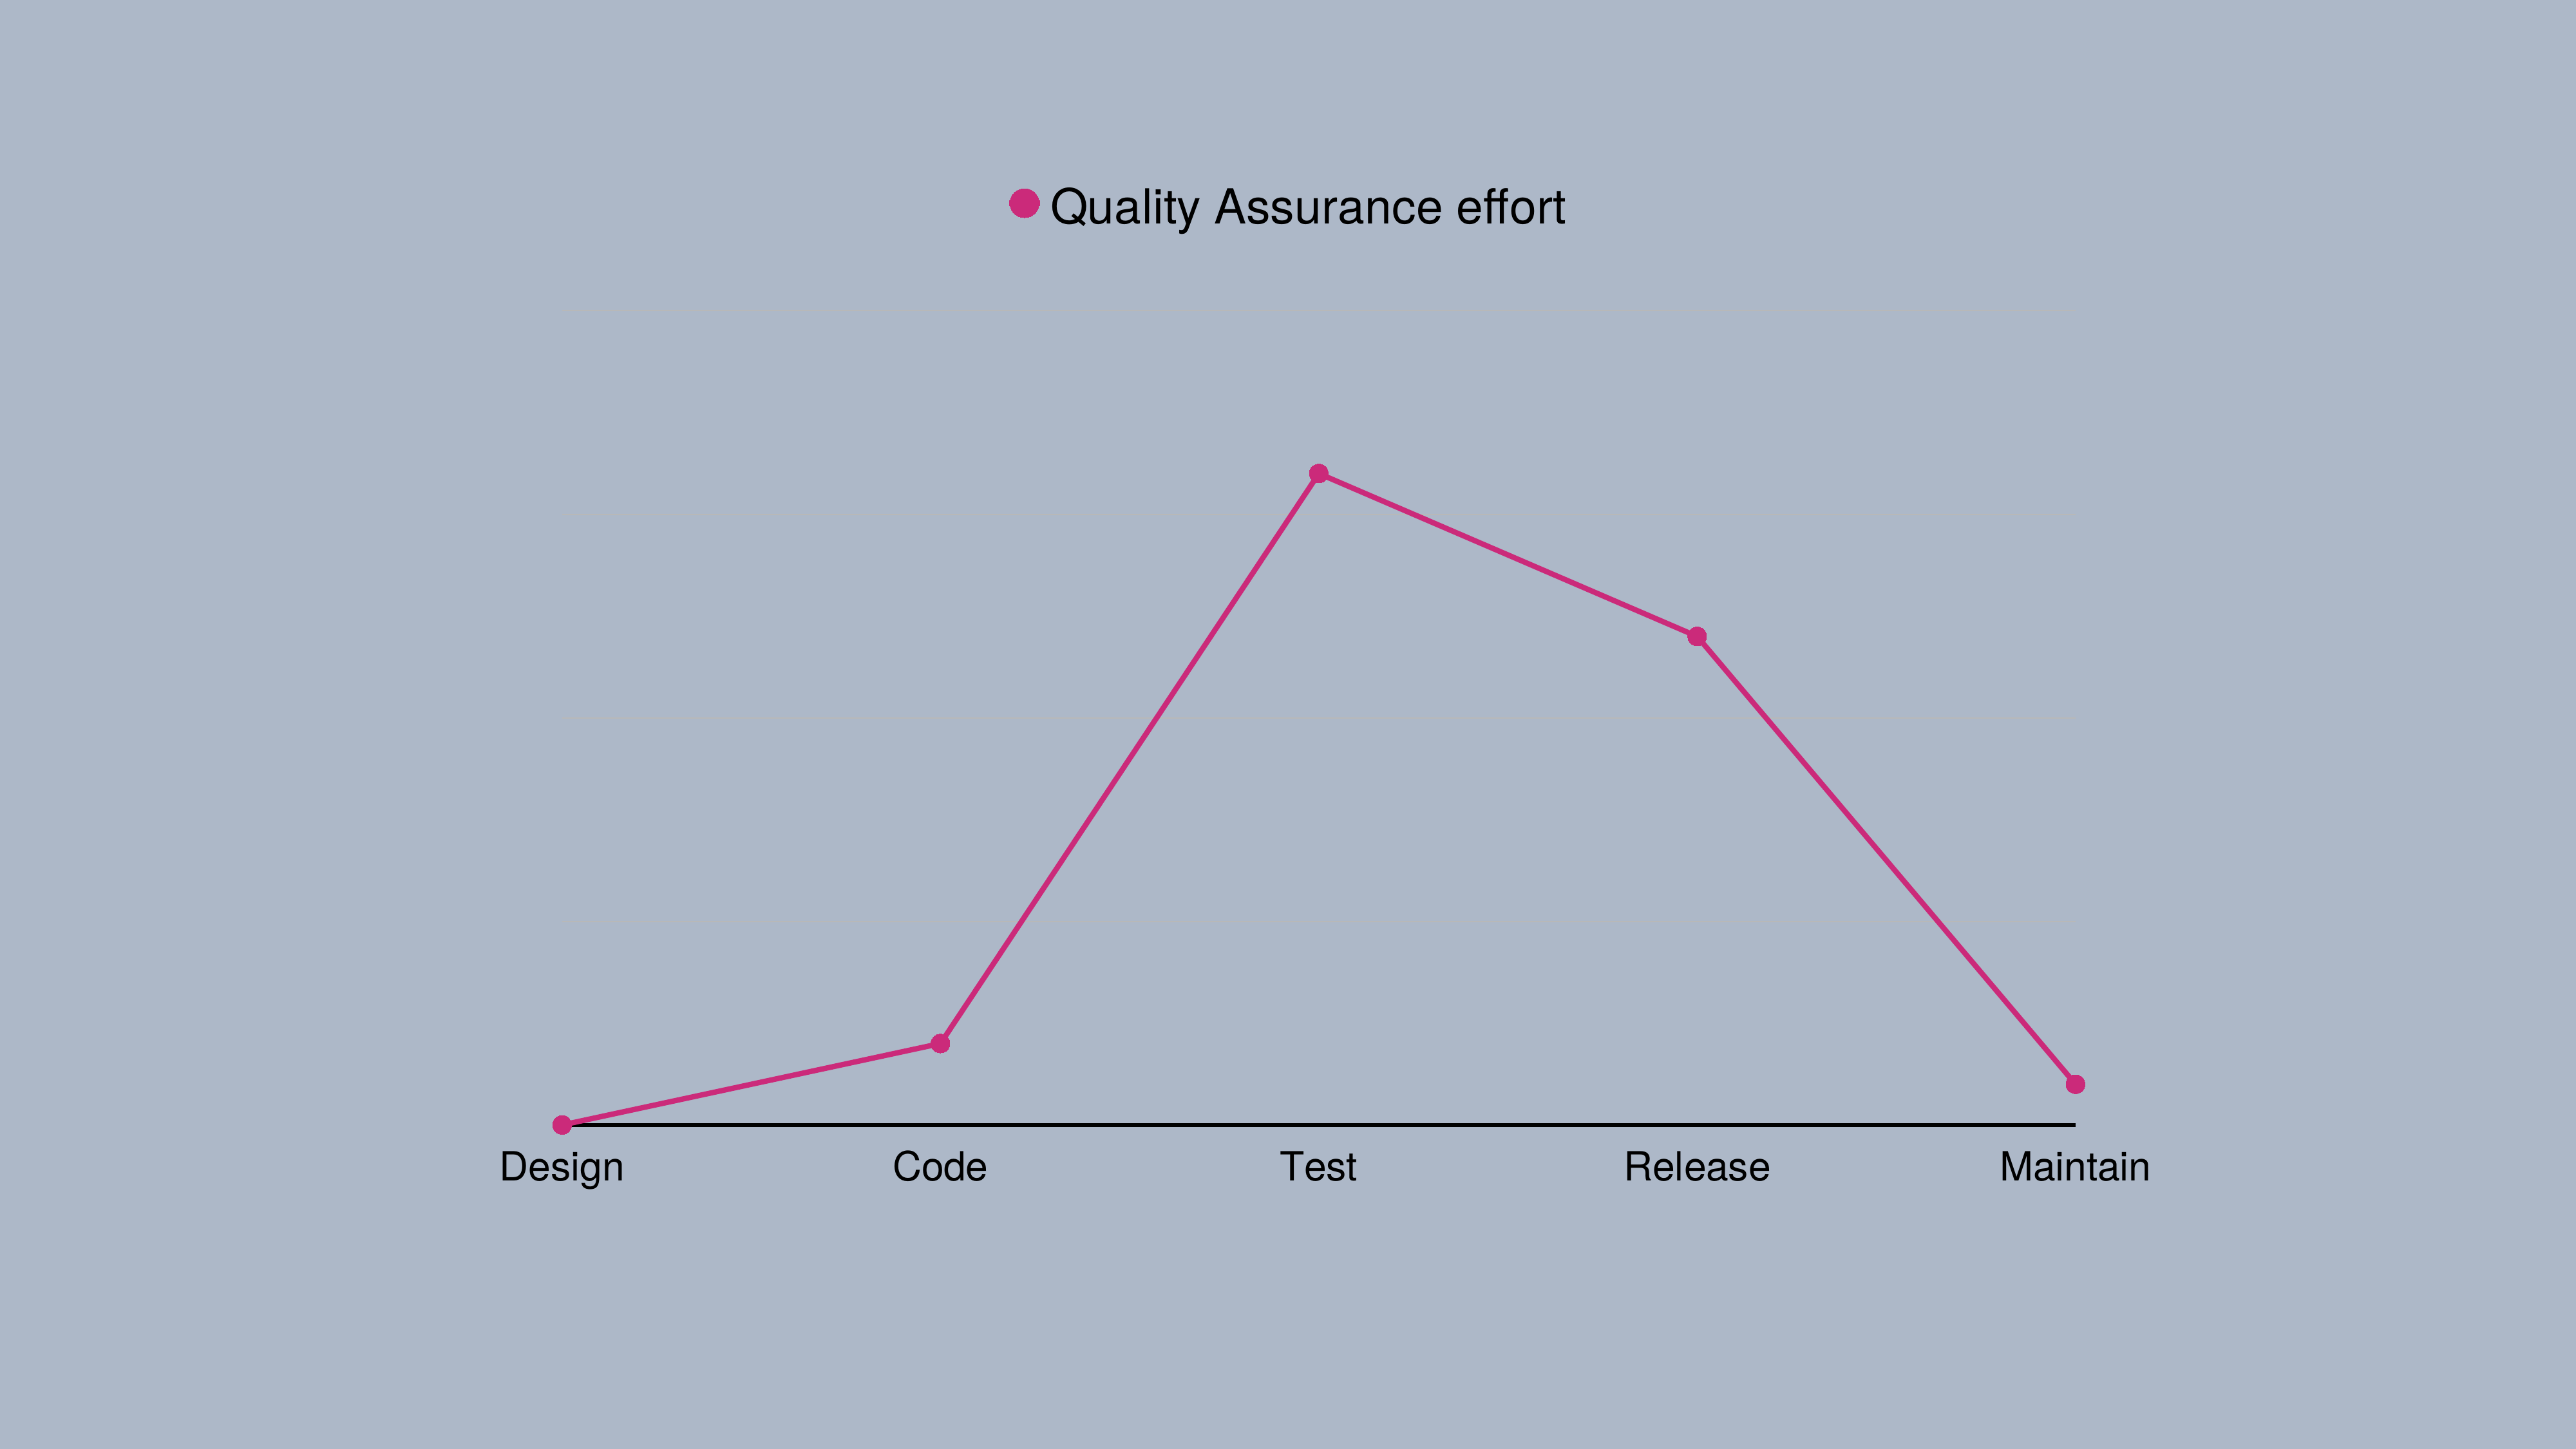

### Chart

| Category | Quality Assurance effort |
|---|---|
| Design | 0.0 |
| Code | 10.0 |
| Test | 80.0 |
| Release | 60.0 |
| Maintain | 5.0 |